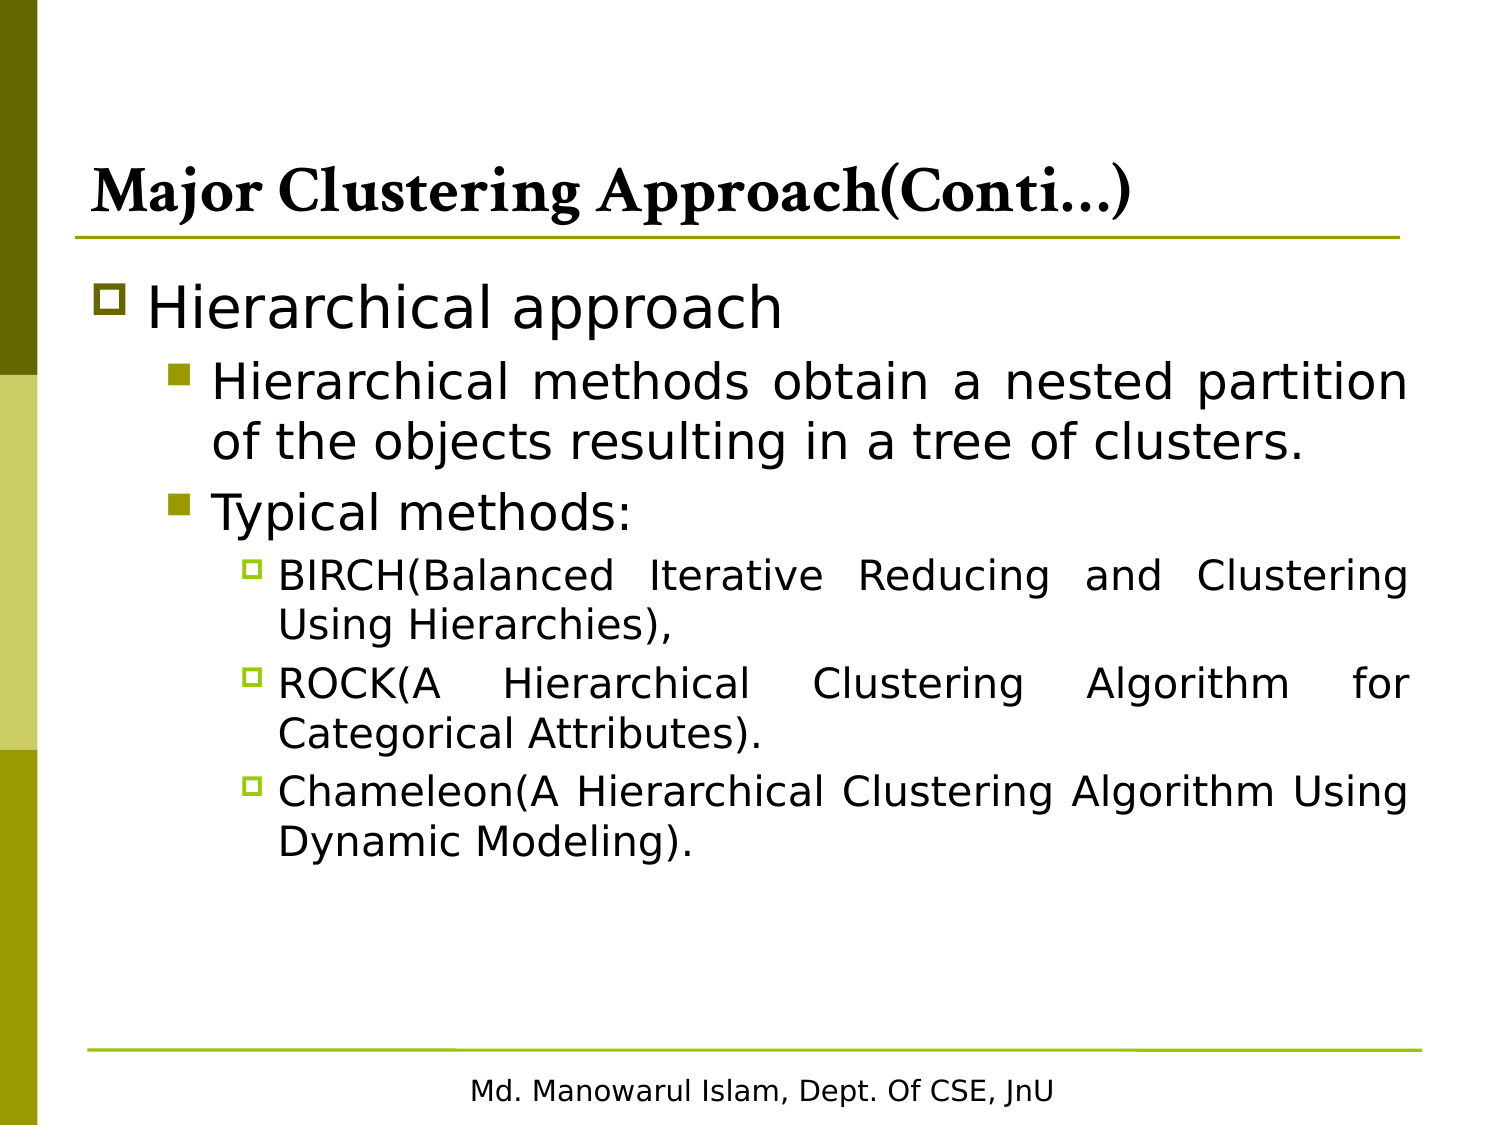

# Major Clustering Approach(Conti…)
Hierarchical approach
Hierarchical methods obtain a nested partition of the objects resulting in a tree of clusters.
Typical methods:
BIRCH(Balanced Iterative Reducing and Clustering Using Hierarchies),
ROCK(A Hierarchical Clustering Algorithm for Categorical Attributes).
Chameleon(A Hierarchical Clustering Algorithm Using Dynamic Modeling).